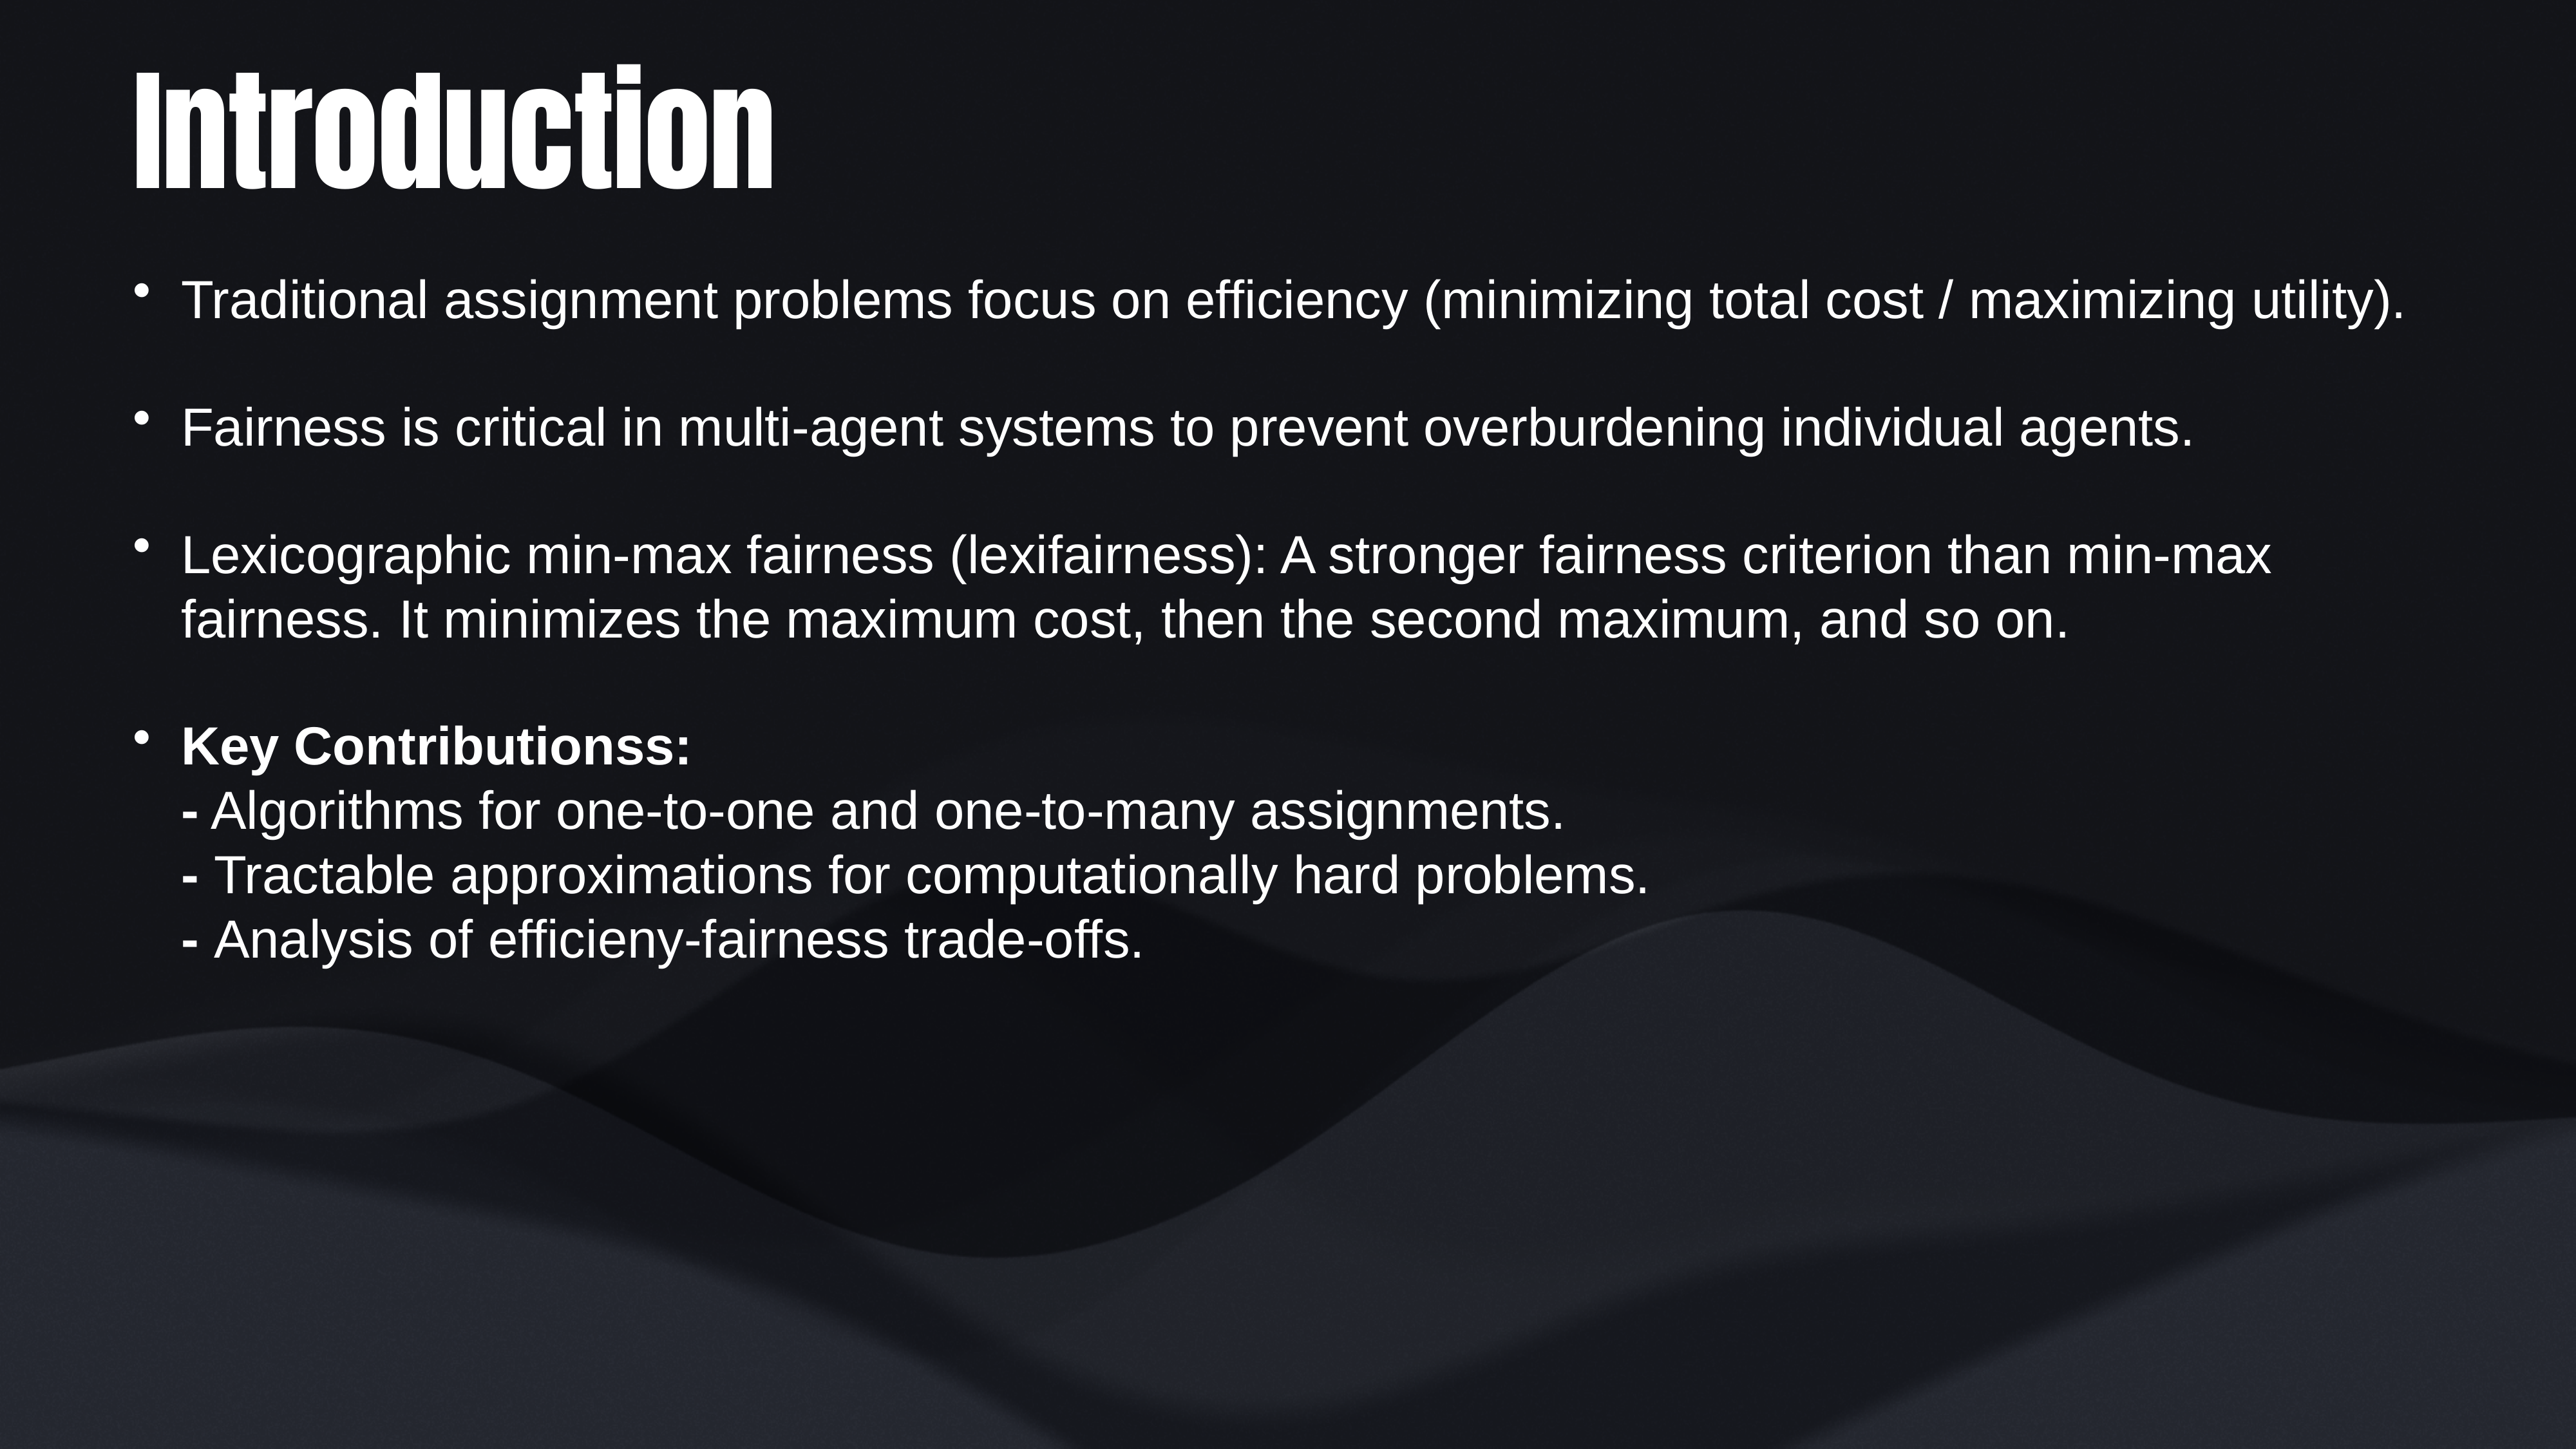

# Introduction
Traditional assignment problems focus on efficiency (minimizing total cost / maximizing utility).
Fairness is critical in multi-agent systems to prevent overburdening individual agents.
Lexicographic min-max fairness (lexifairness): A stronger fairness criterion than min-max fairness. It minimizes the maximum cost, then the second maximum, and so on.
Key Contributionss:
- Algorithms for one-to-one and one-to-many assignments.
- Tractable approximations for computationally hard problems.
- Analysis of efficieny-fairness trade-offs.